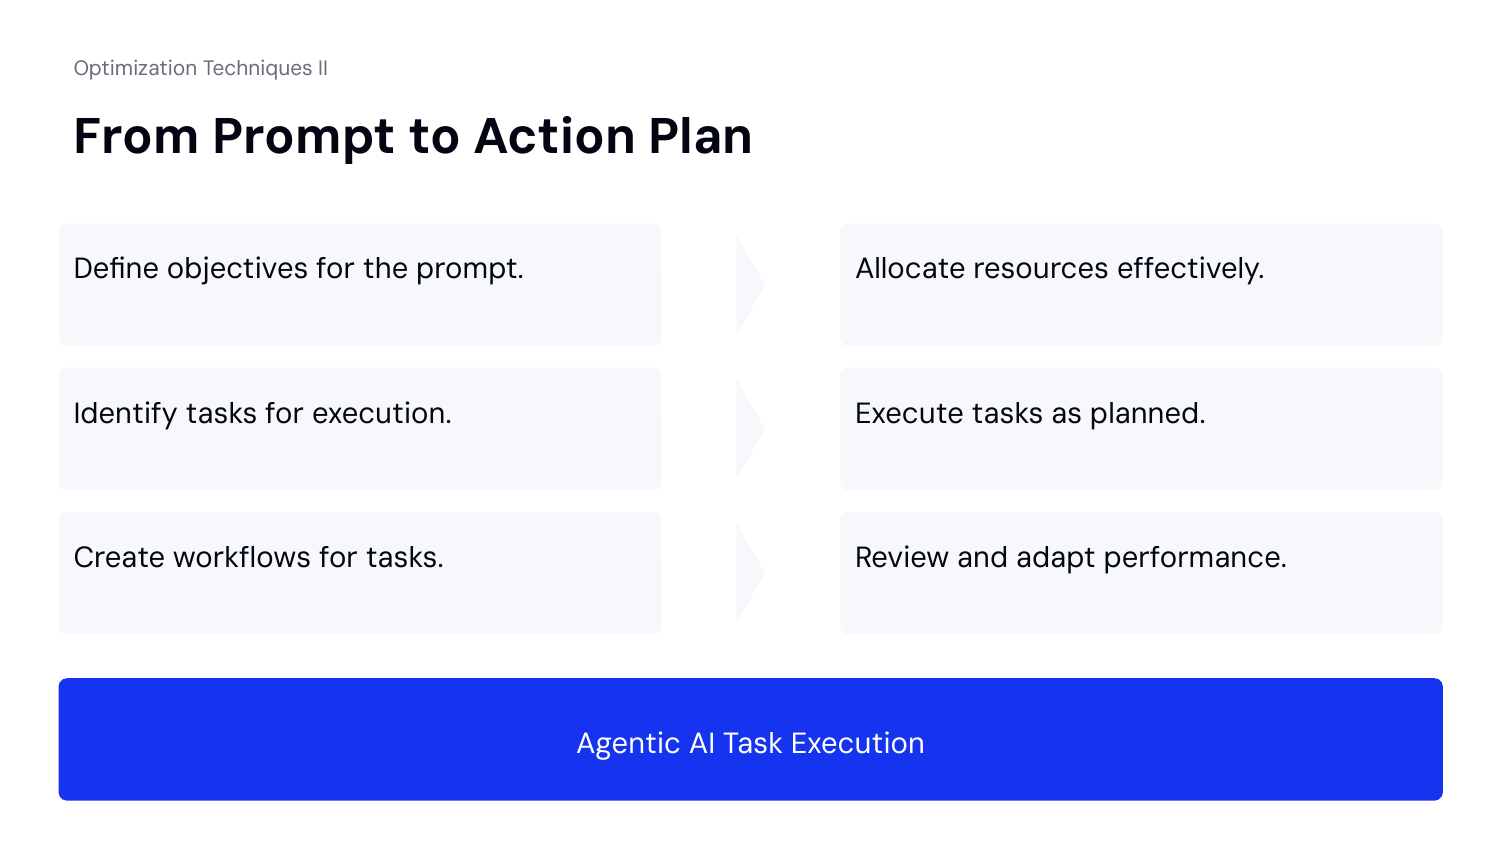

Optimization Techniques II
# From Prompt to Action Plan

Define objectives for the prompt.

Allocate resources effectively.

Identify tasks for execution.

Execute tasks as planned.

Create workflows for tasks.

Review and adapt performance.

Agentic AI Task Execution